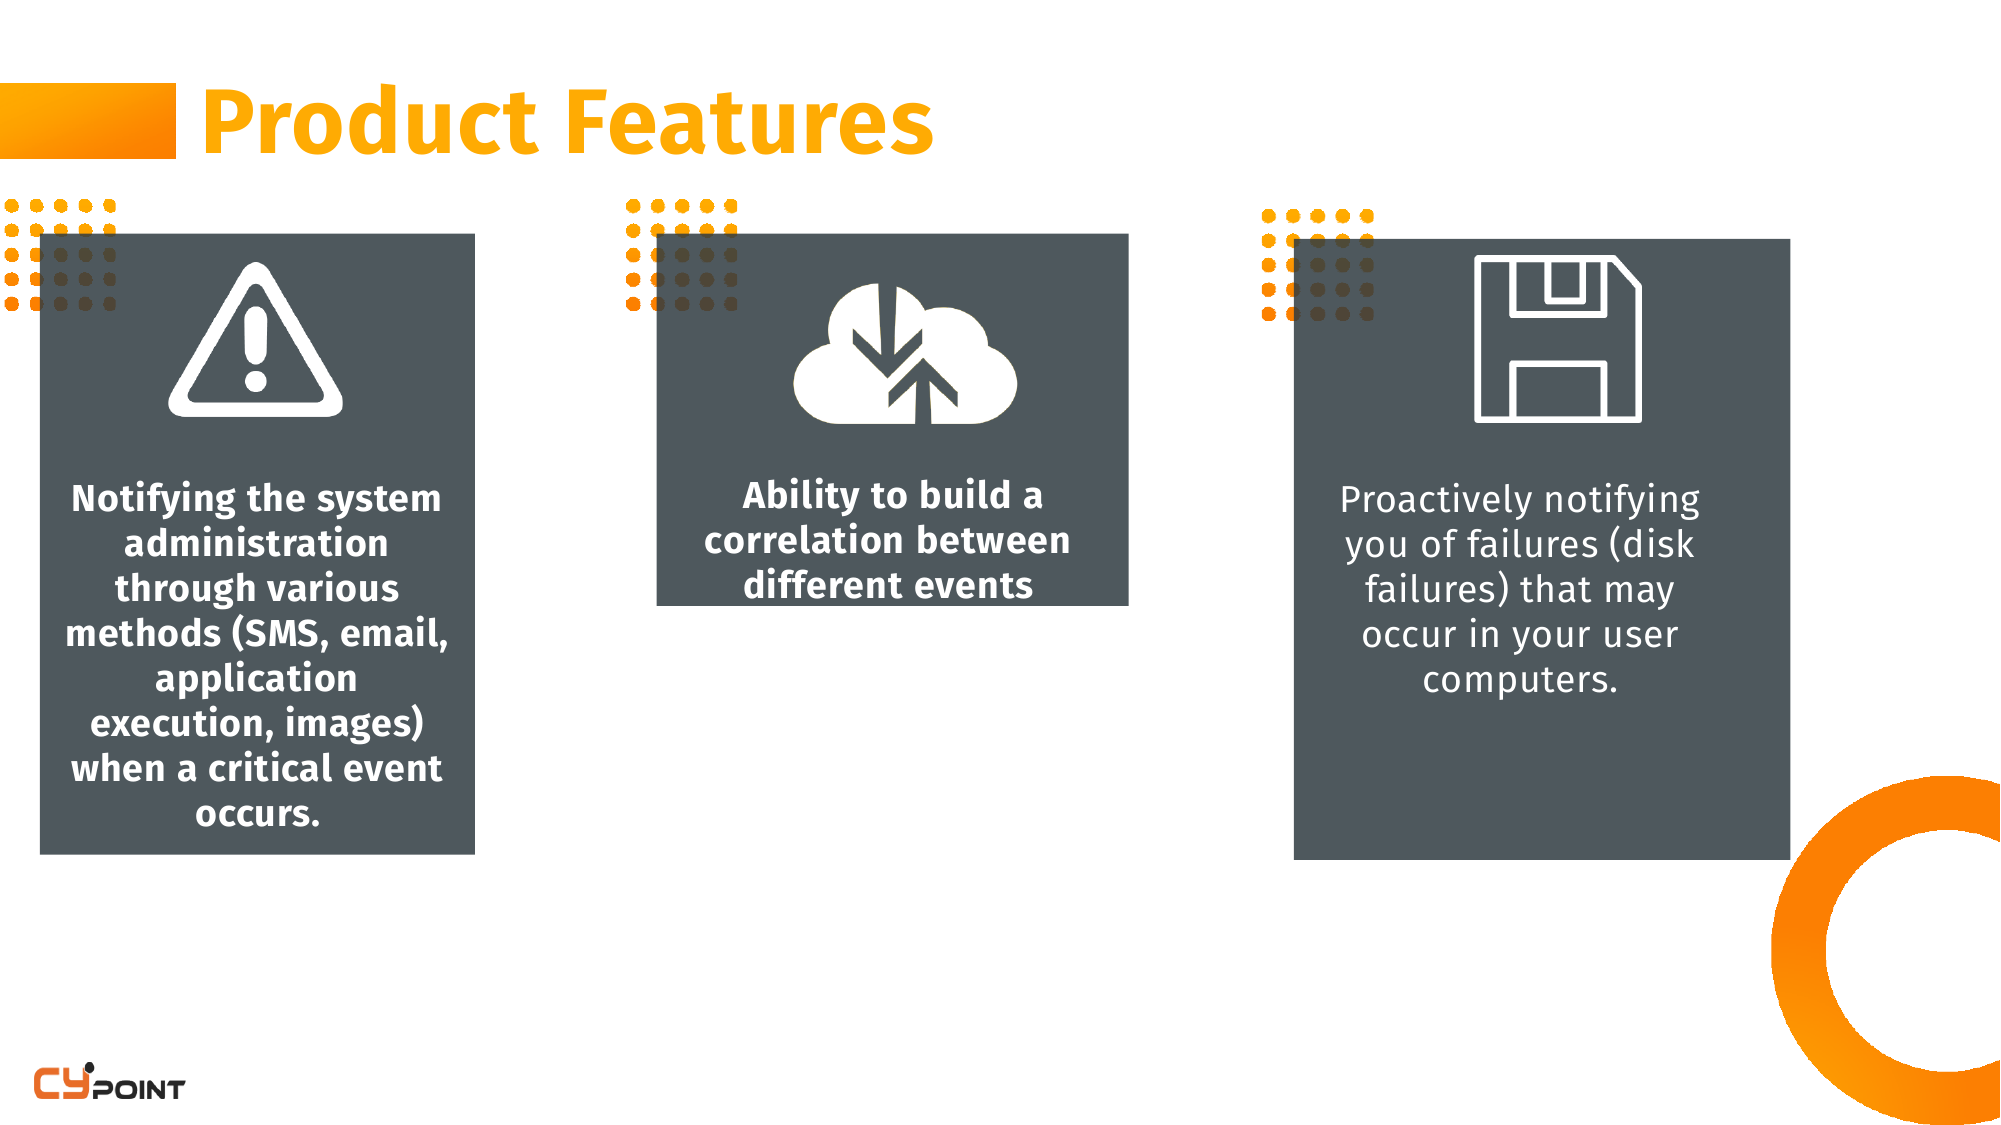

# Product Features

Notifying the system administration through various methods (SMS, email, application execution, images) when a critical event occurs.

 Ability to build a correlation between different events

Proactively notifying you of failures (disk failures) that may occur in your user computers.